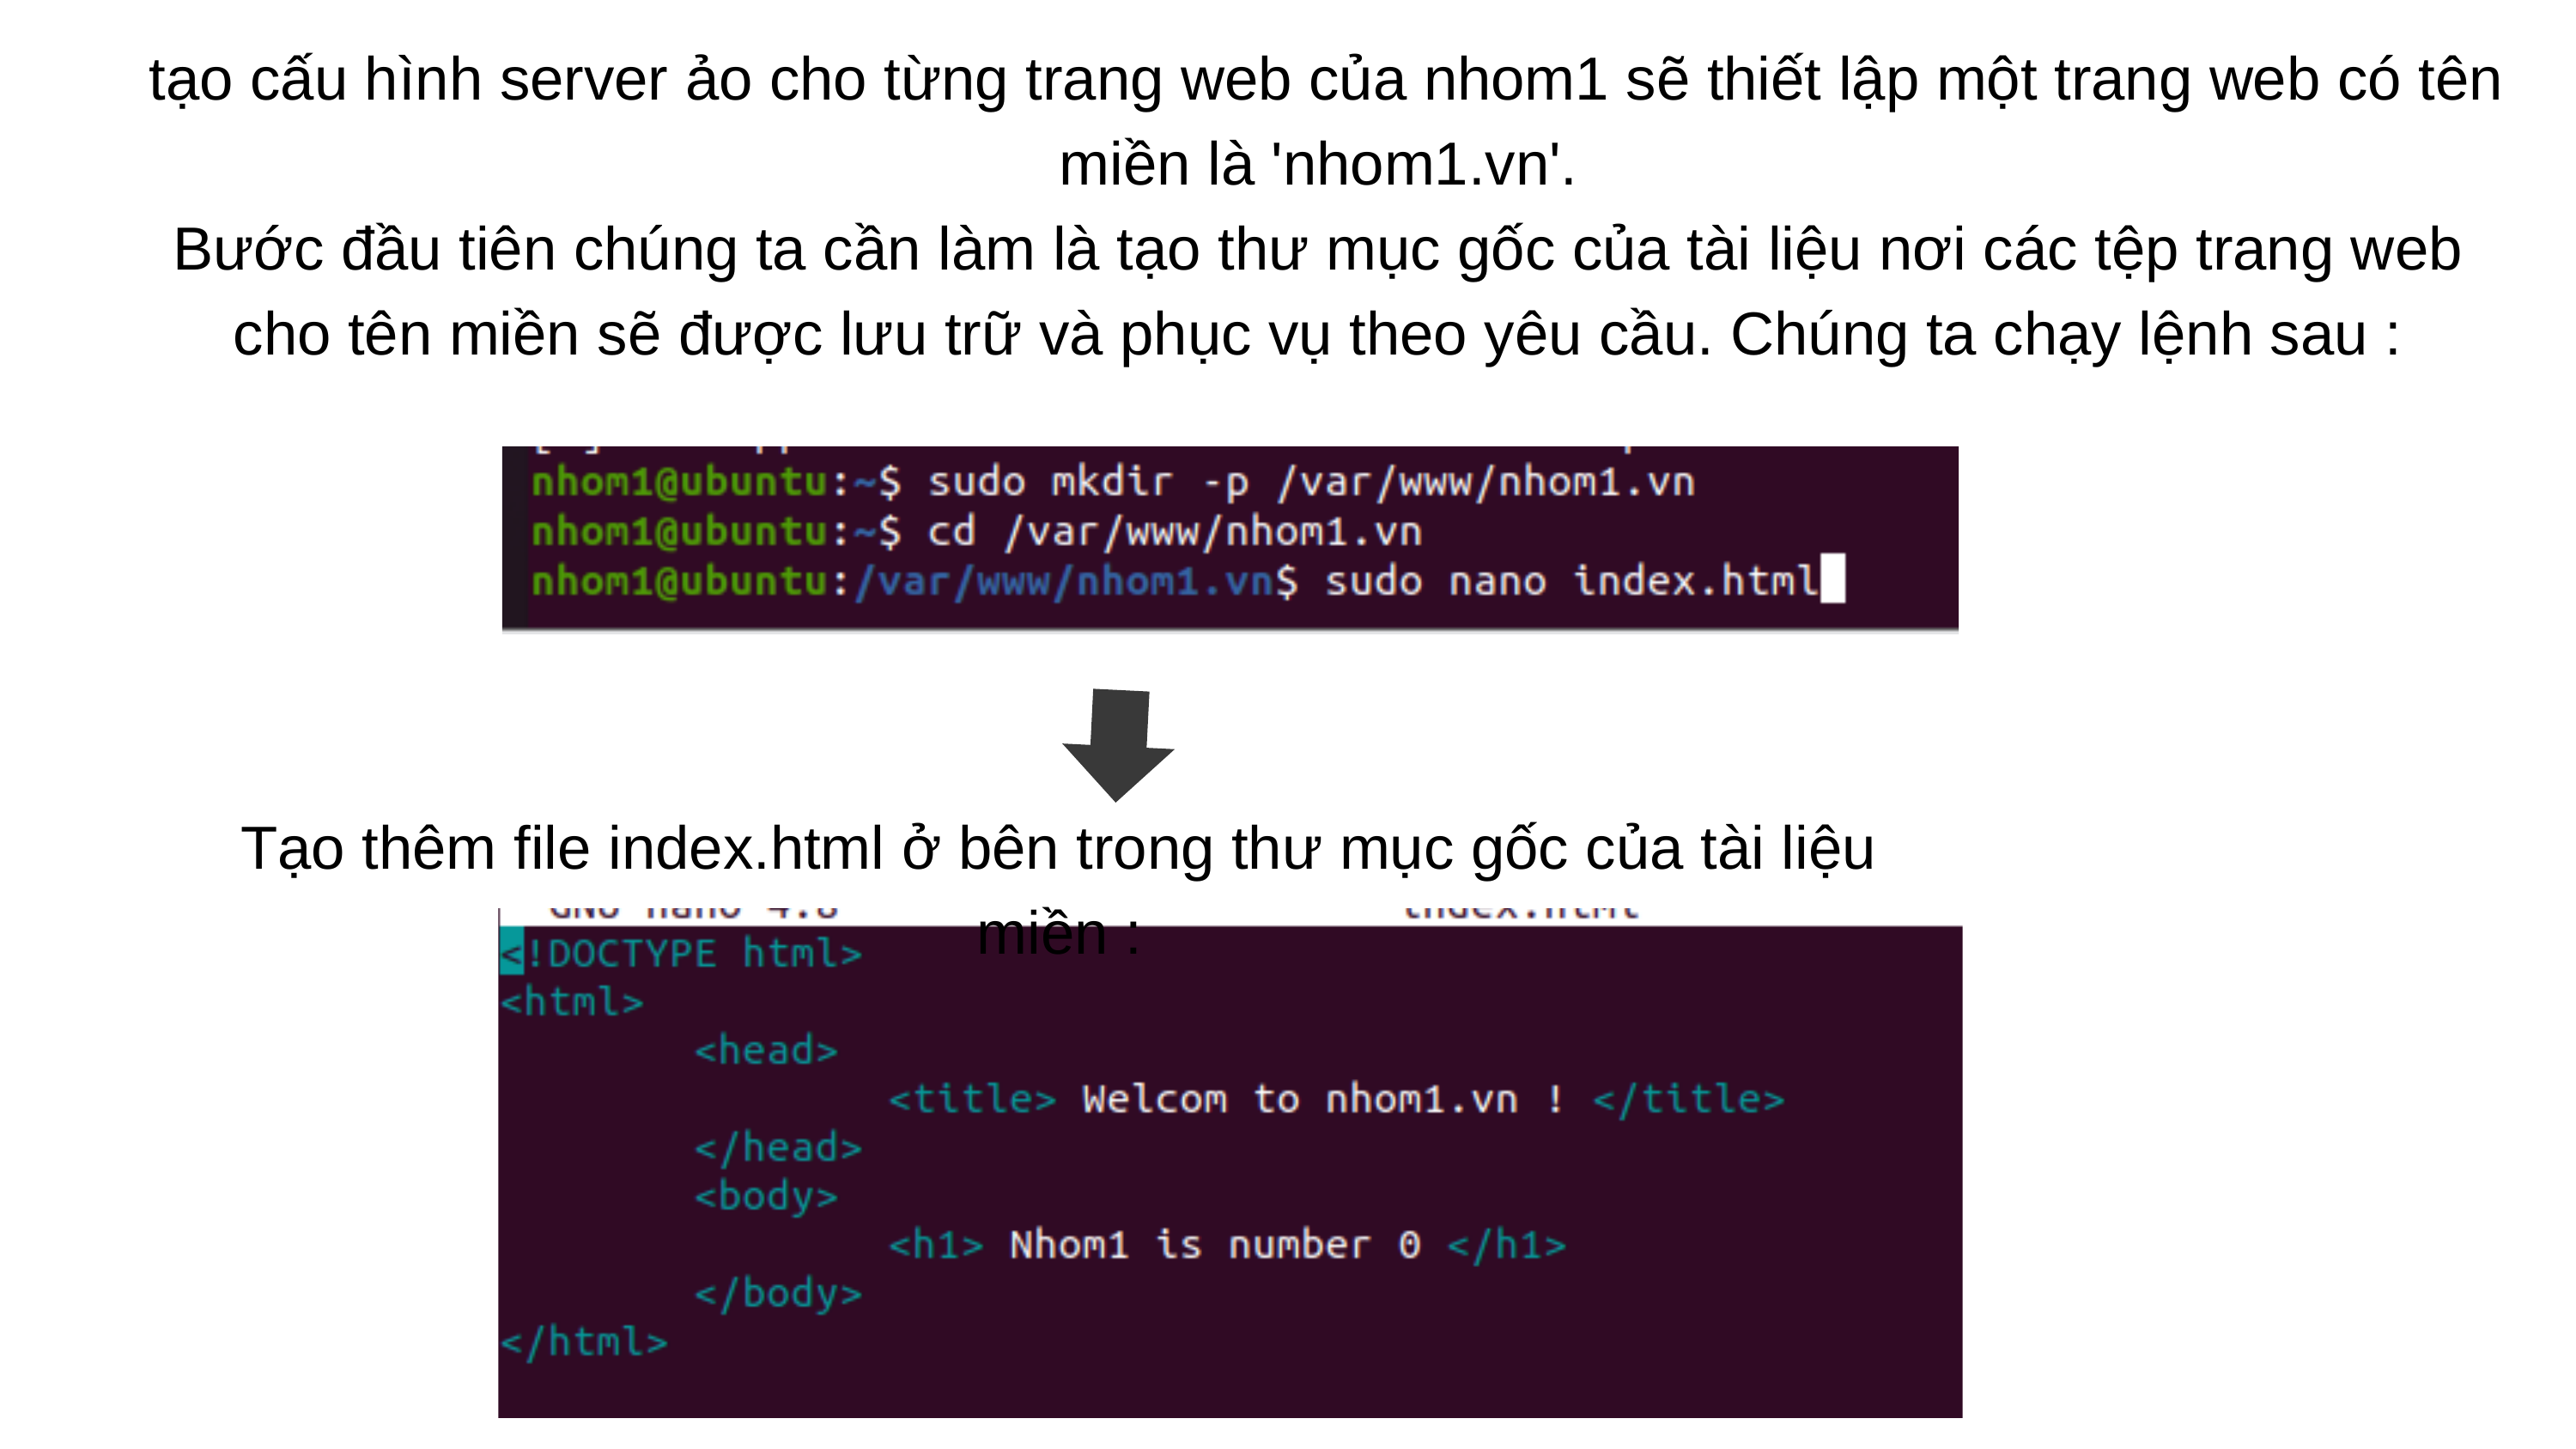

tạo cấu hình server ảo cho từng trang web của nhom1 sẽ thiết lập một trang web có tên miền là 'nhom1.vn'.
Bước đầu tiên chúng ta cần làm là tạo thư mục gốc của tài liệu nơi các tệp trang web cho tên miền sẽ được lưu trữ và phục vụ theo yêu cầu. Chúng ta chạy lệnh sau :

Tạo thêm file index.html ở bên trong thư mục gốc của tài liệu miền :